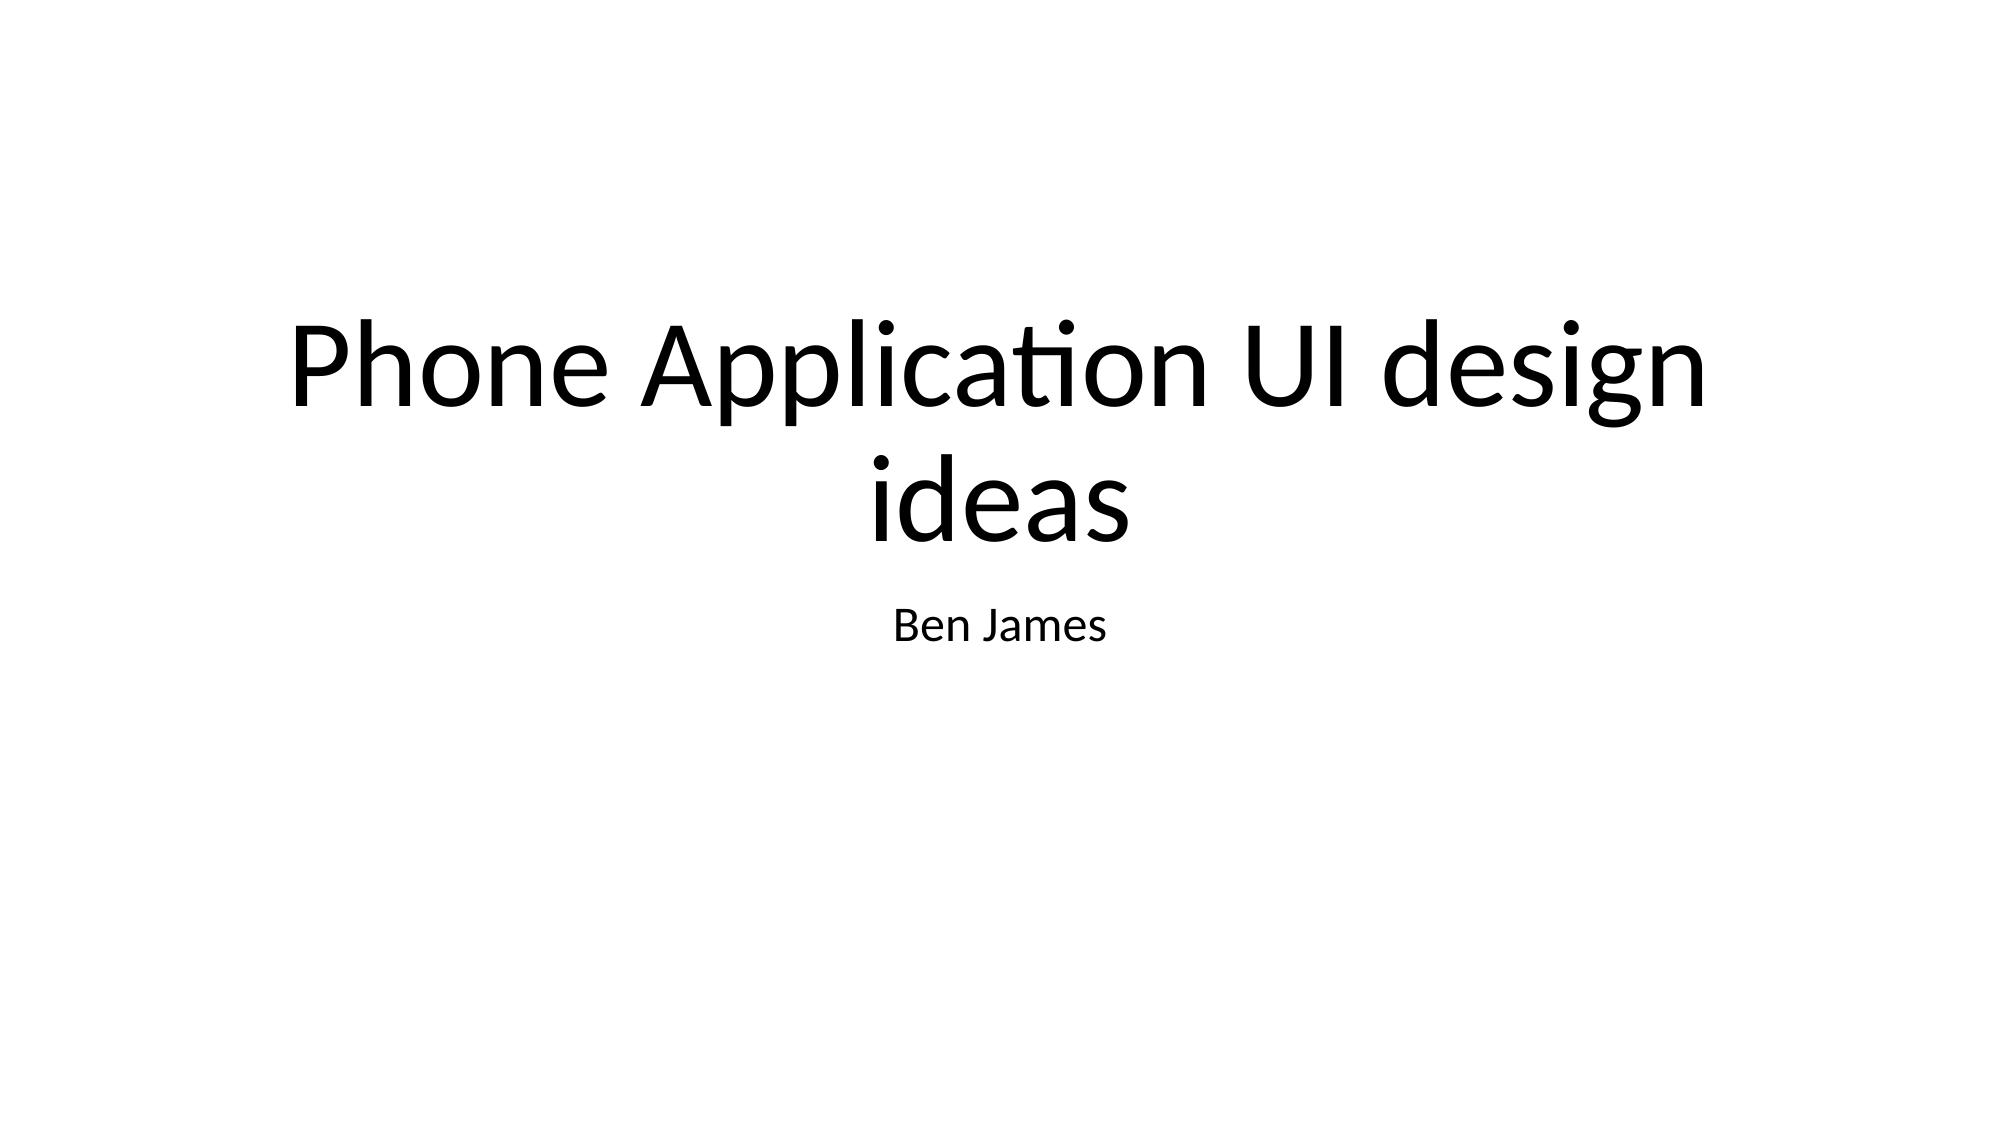

# Phone Application UI design ideas
Ben James